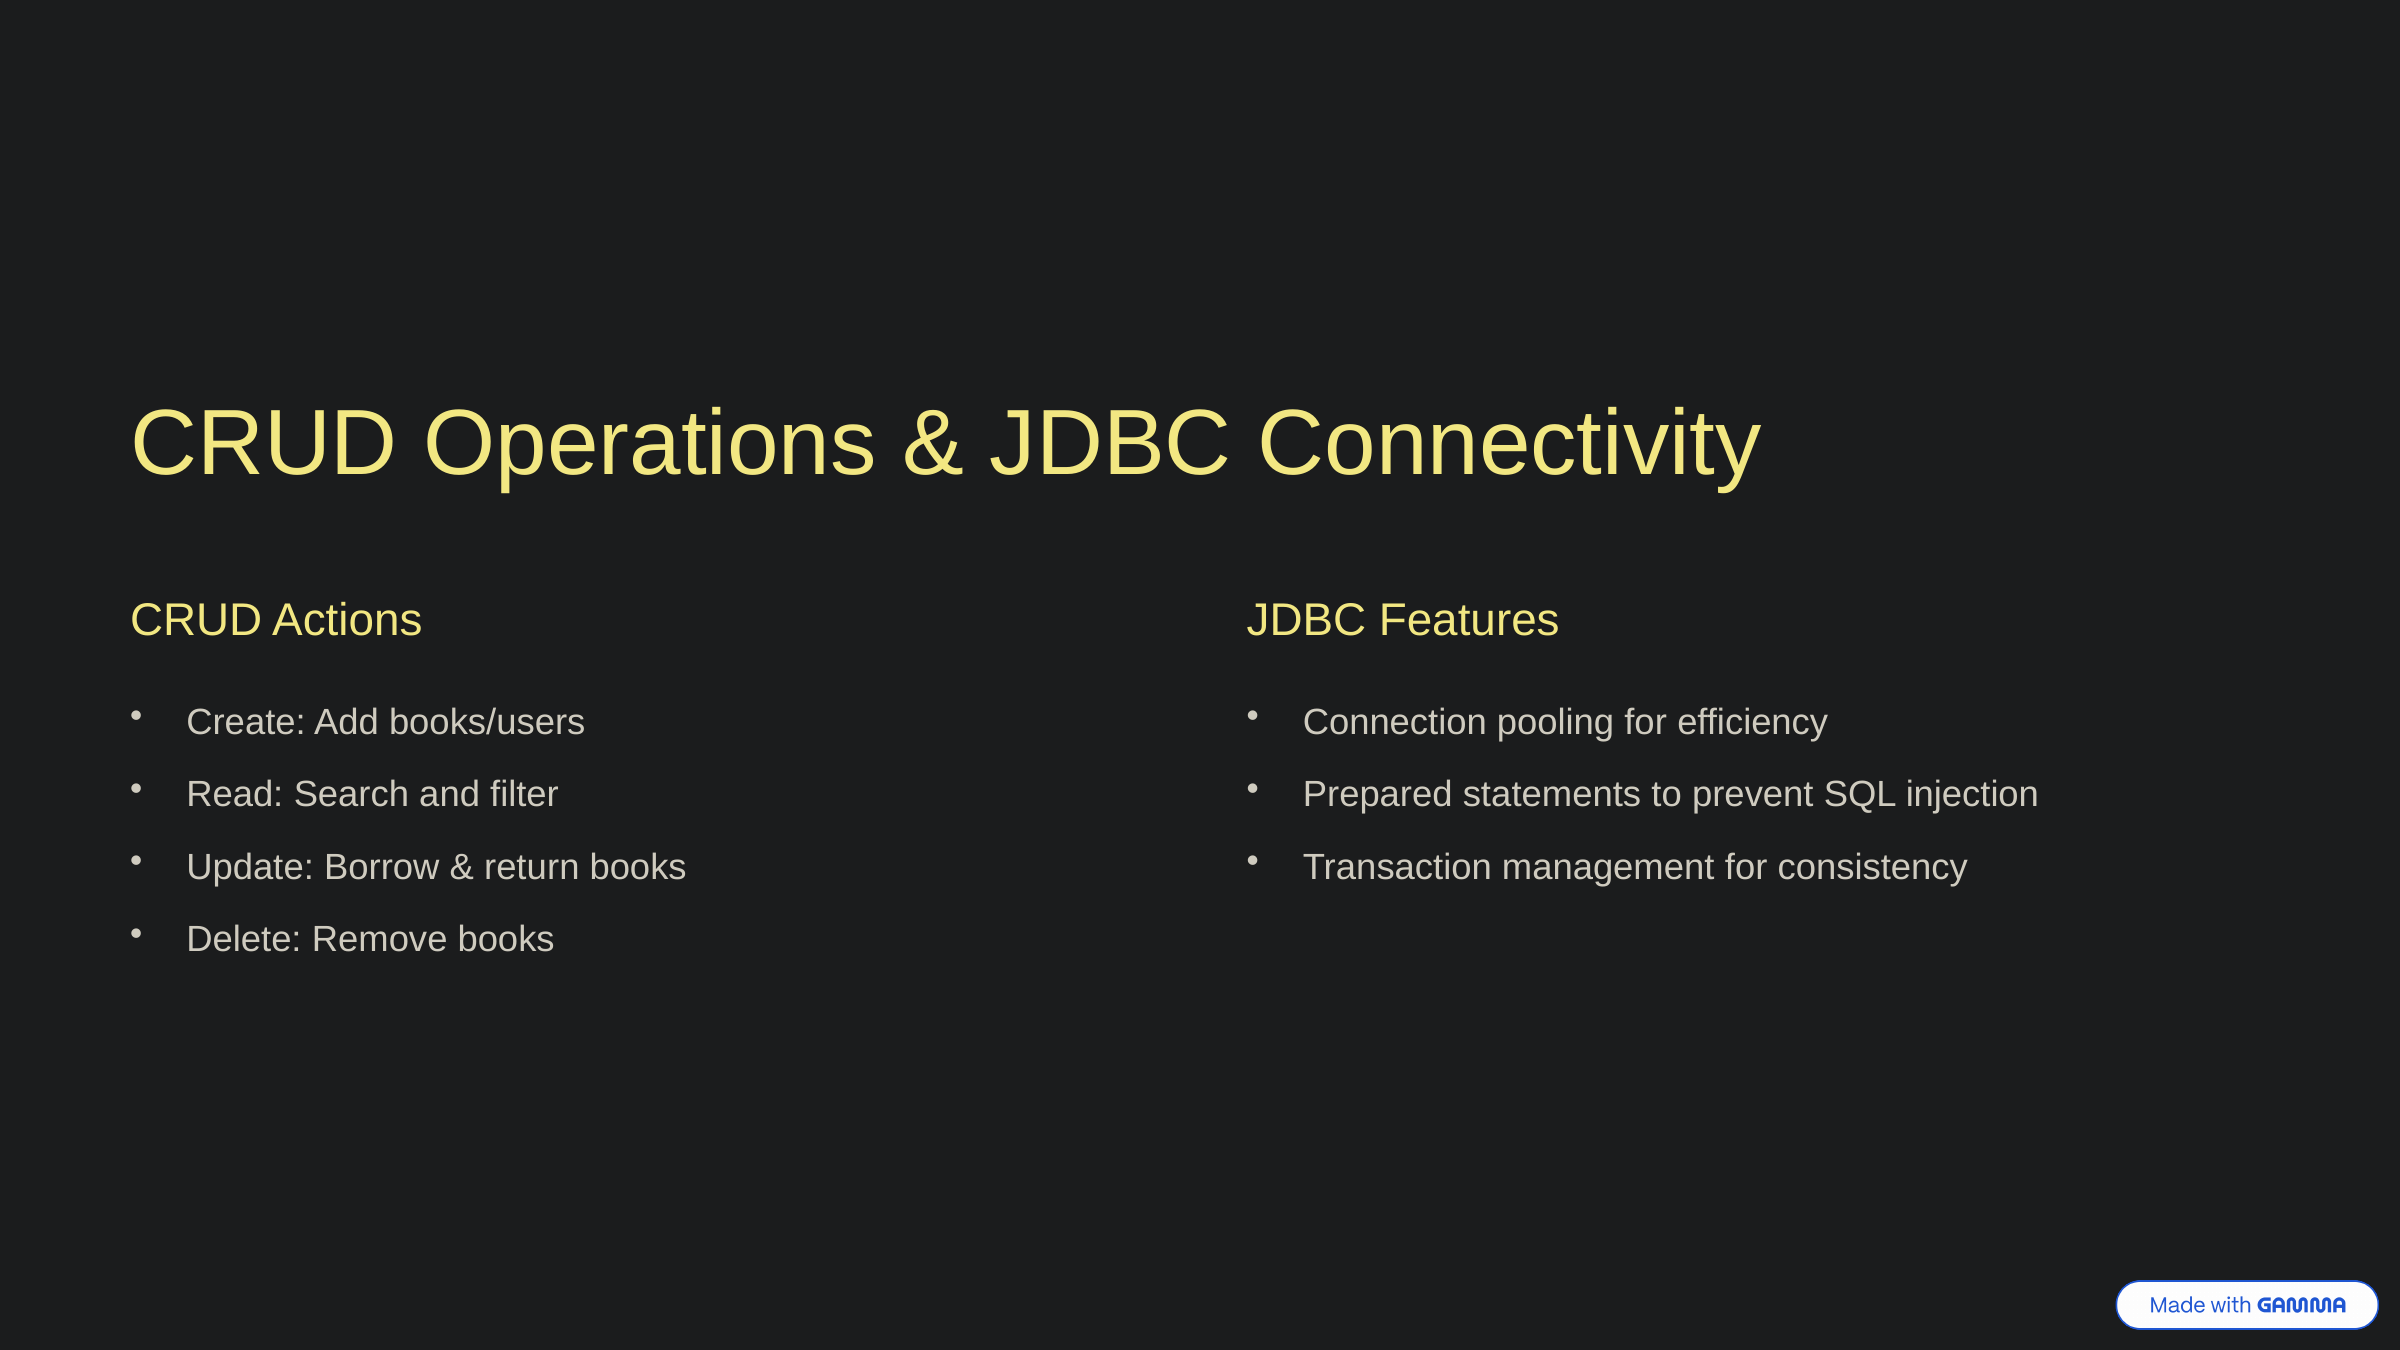

CRUD Operations & JDBC Connectivity
CRUD Actions
JDBC Features
Create: Add books/users
Connection pooling for efficiency
Read: Search and filter
Prepared statements to prevent SQL injection
Update: Borrow & return books
Transaction management for consistency
Delete: Remove books